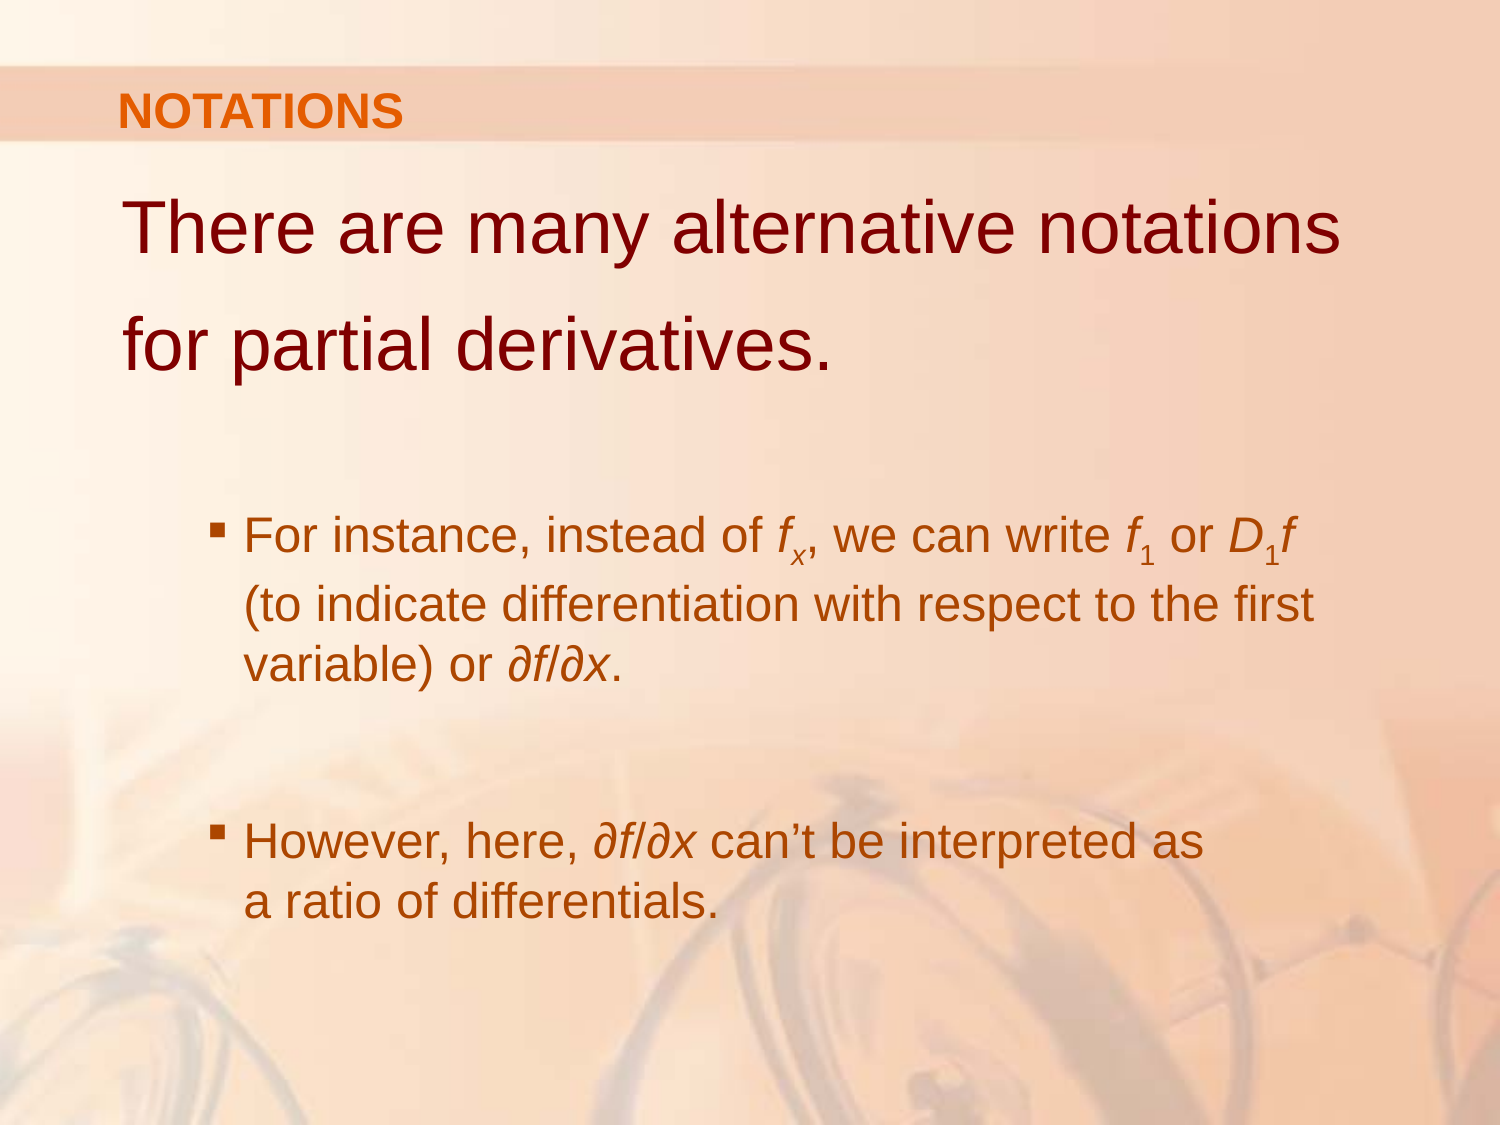

# NOTATIONS
There are many alternative notations
for partial derivatives.

For instance, instead of fx, we can write f1 or D1f
(to indicate differentiation with respect to the first variable) or ∂f/∂x.

However, here, ∂f/∂x can’t be interpreted as
a ratio of differentials.